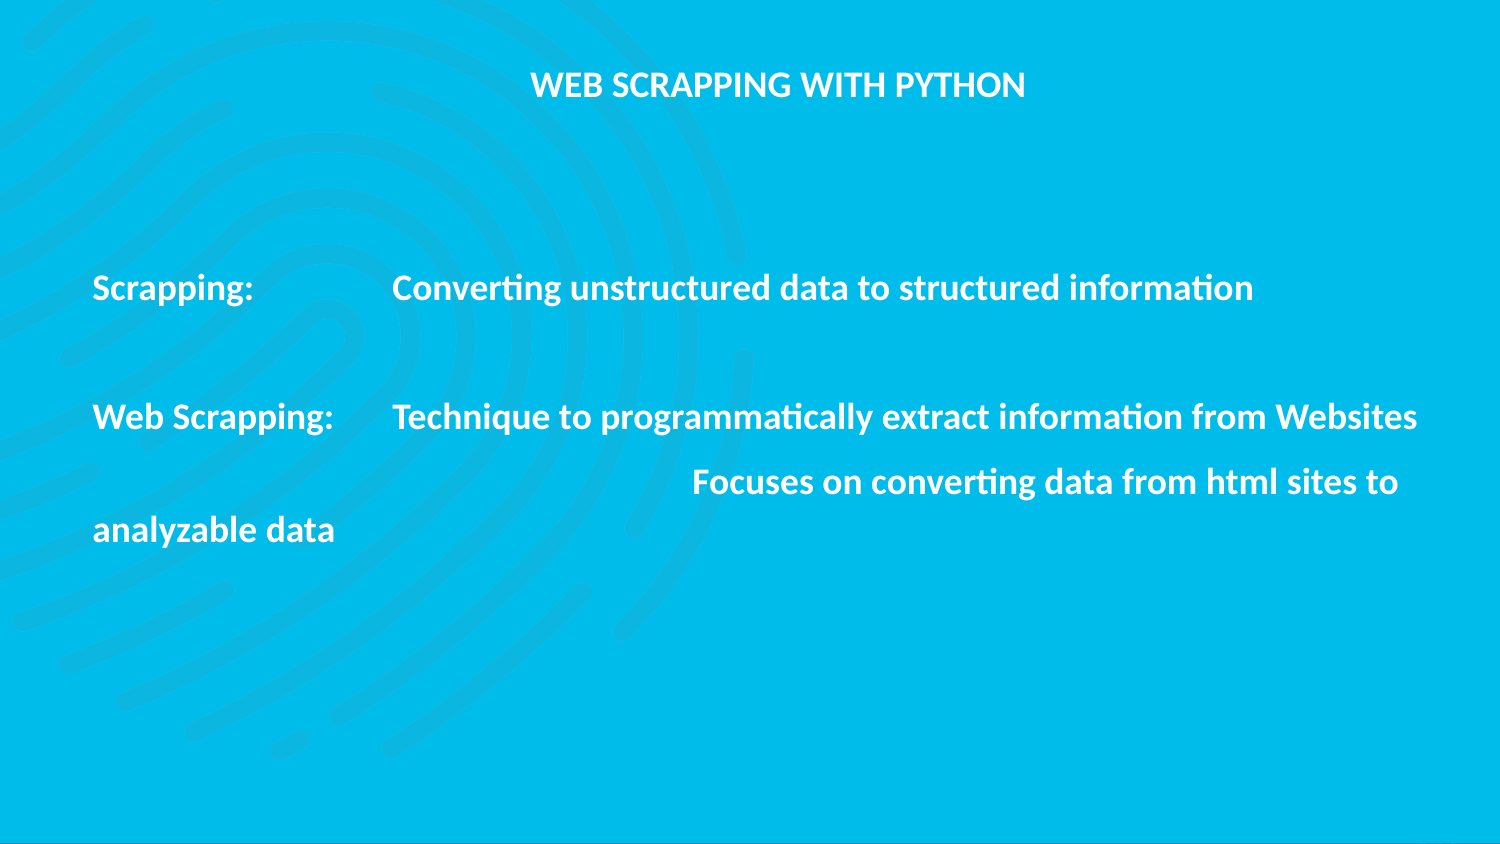

WEB SCRAPPING WITH PYTHON
Scrapping: 	Converting unstructured data to structured information

Web Scrapping:	Technique to programmatically extract information from Websites
				Focuses on converting data from html sites to analyzable data